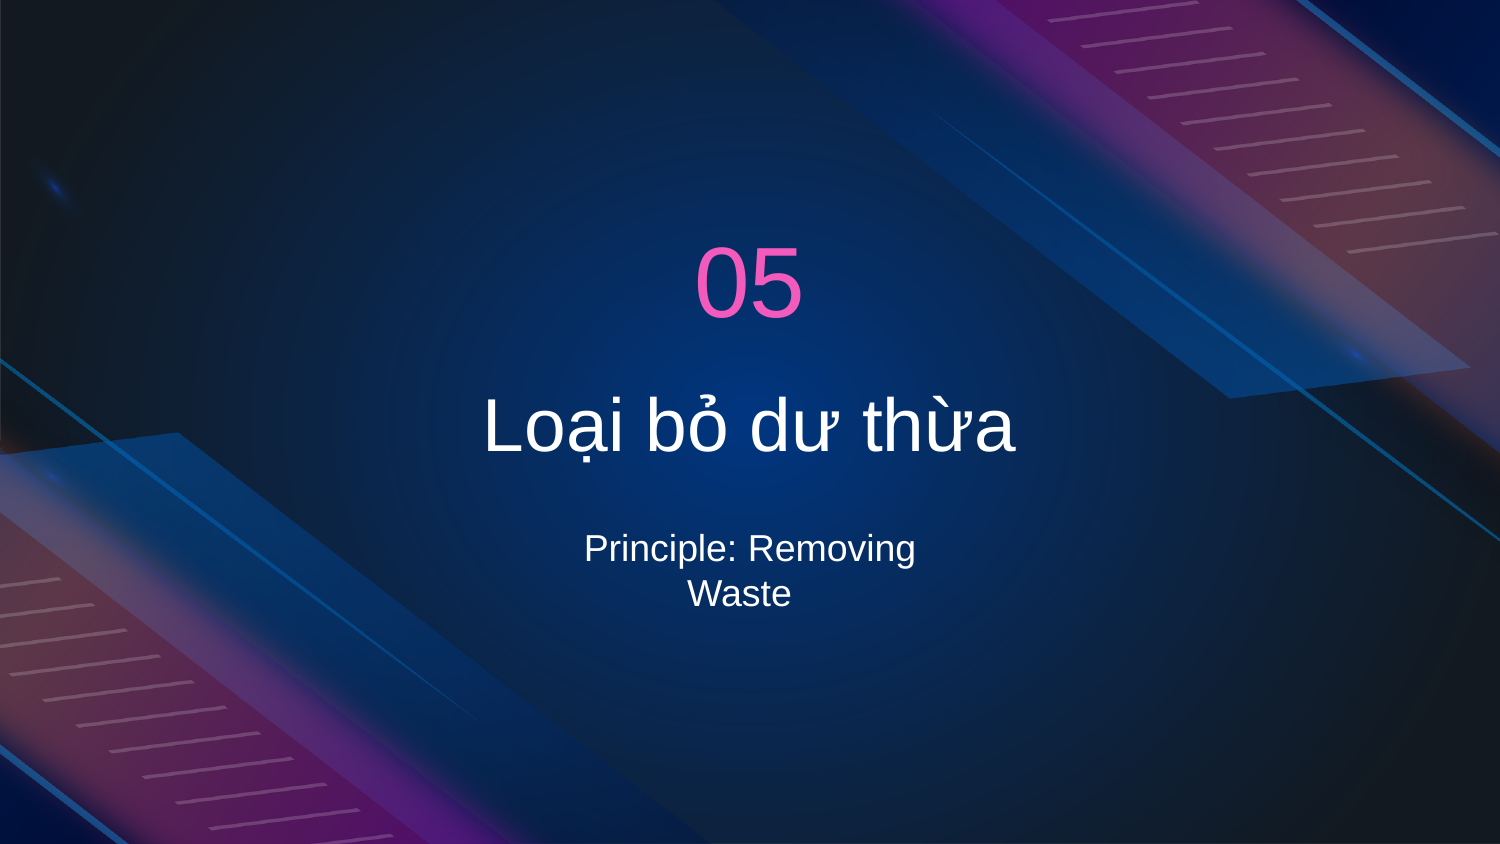

05
# Loại bỏ dư thừa
Principle: Removing Waste